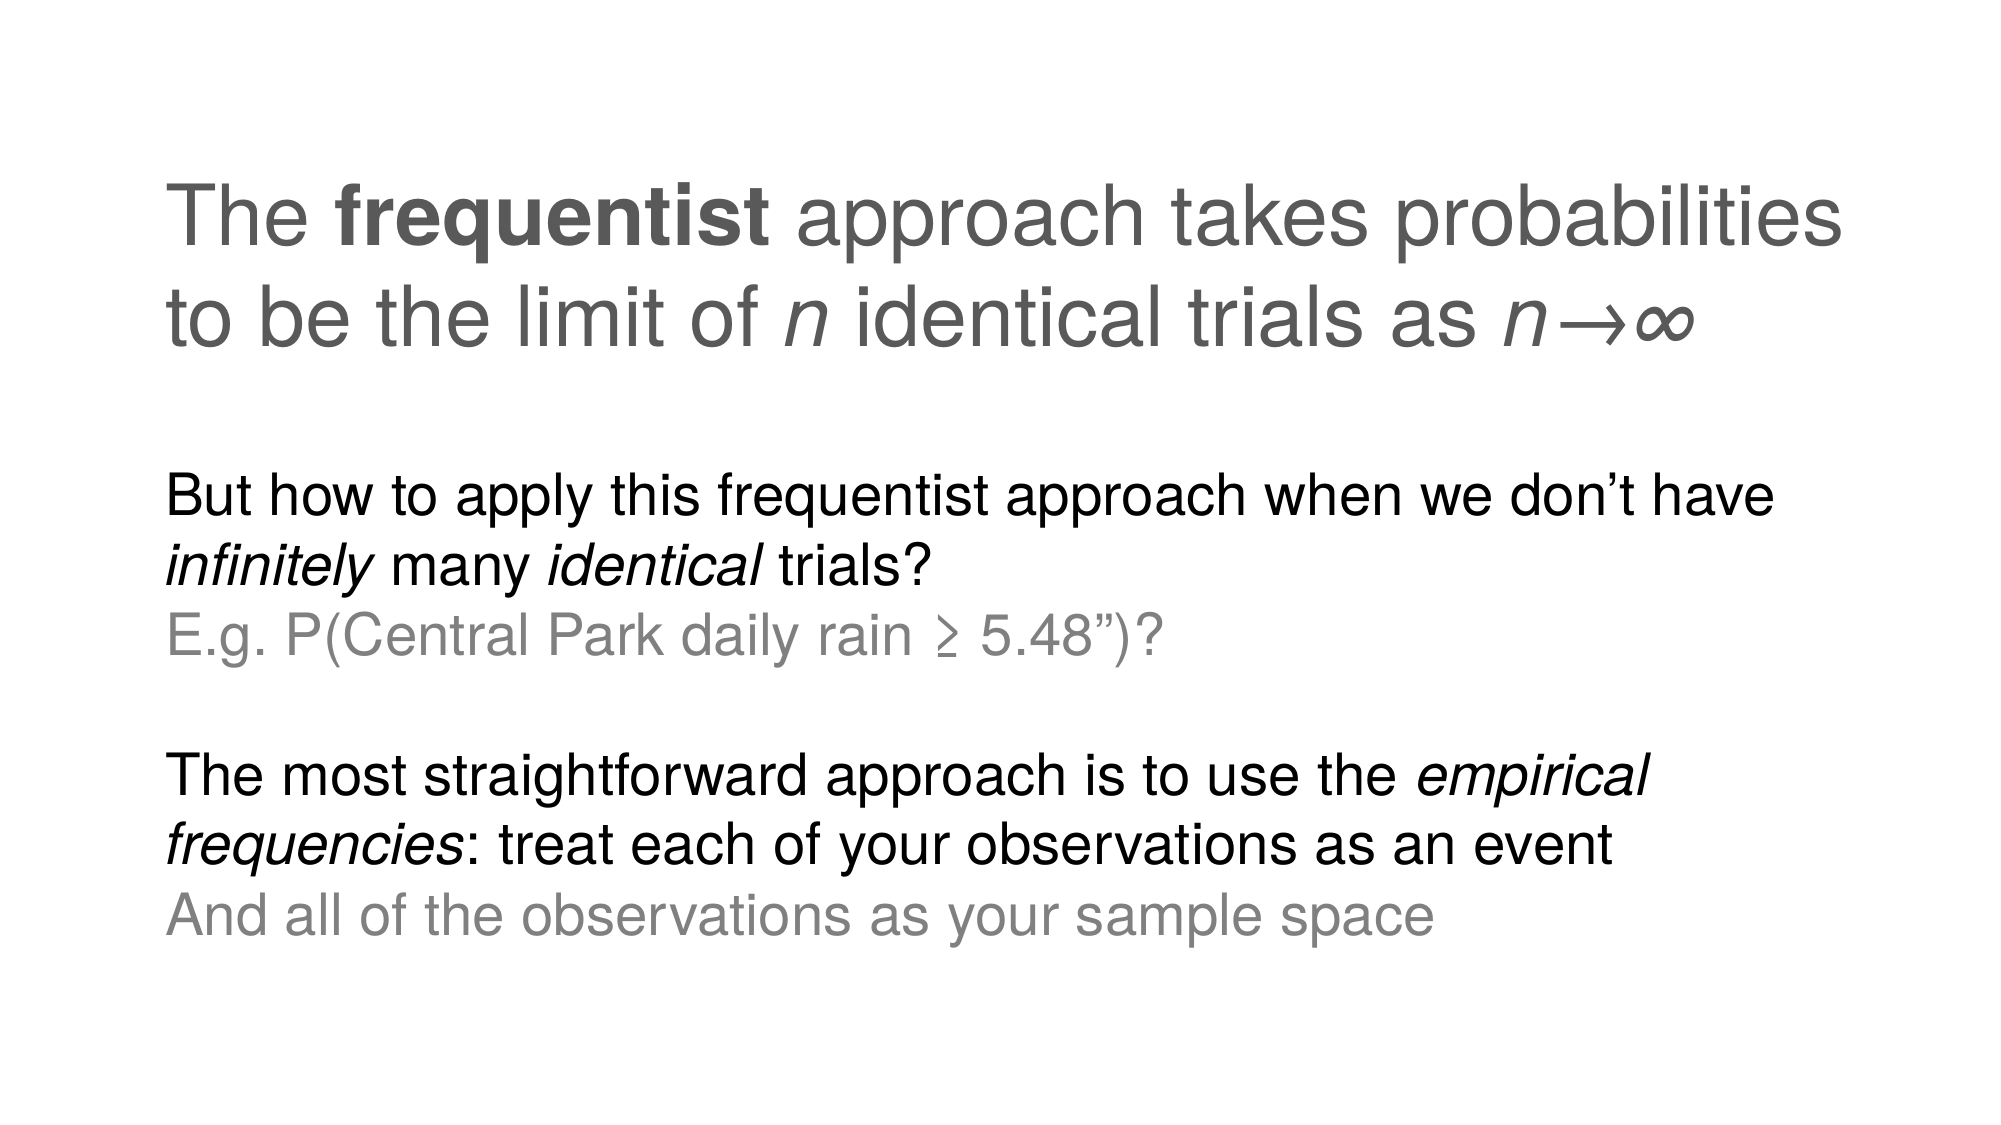

# The frequentist approach takes probabilities to be the limit of n identical trials as n→∞
But how to apply this frequentist approach when we don’t have infinitely many identical trials?
E.g. P(Central Park daily rain ≥ 5.48”)?

The most straightforward approach is to use the empirical frequencies: treat each of your observations as an event
And all of the observations as your sample space